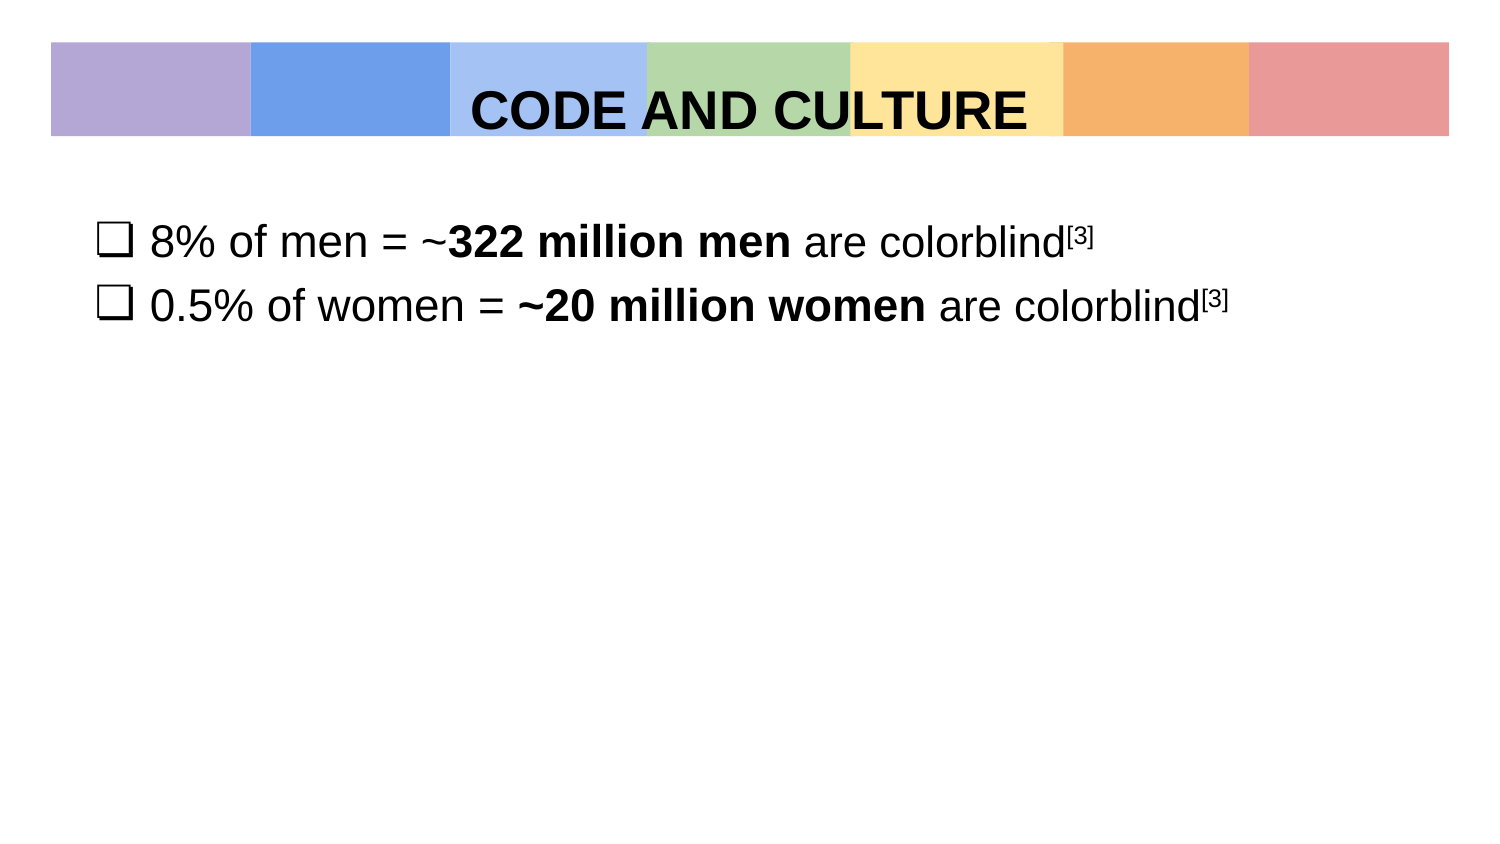

CODE AND CULTURE
8% of men = ~322 million men are colorblind[3]
0.5% of women = ~20 million women are colorblind[3]